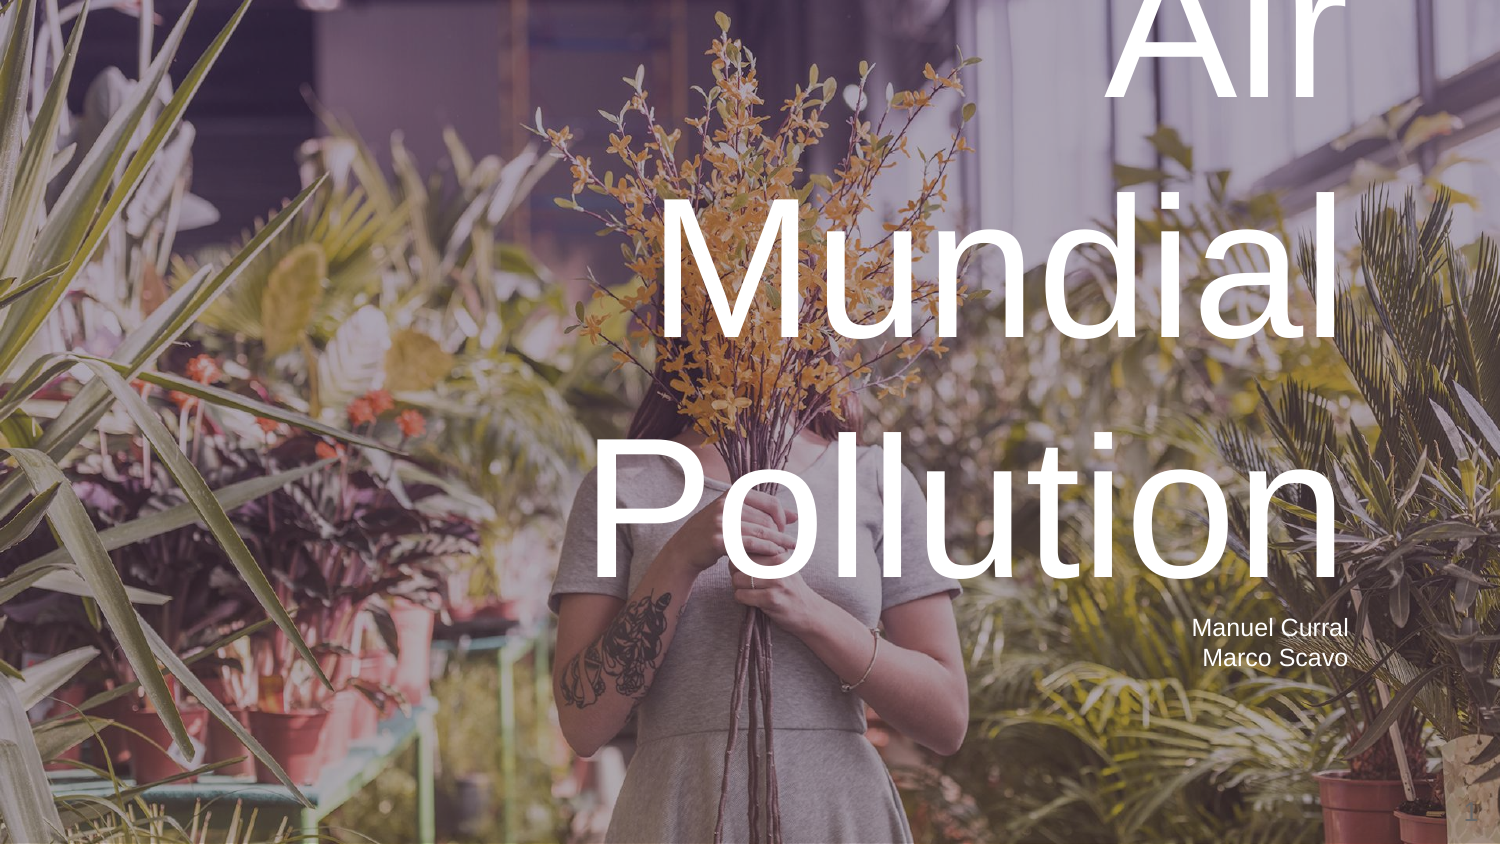

# Air Mundial Pollution
Manuel Curral
Marco Scavo
1